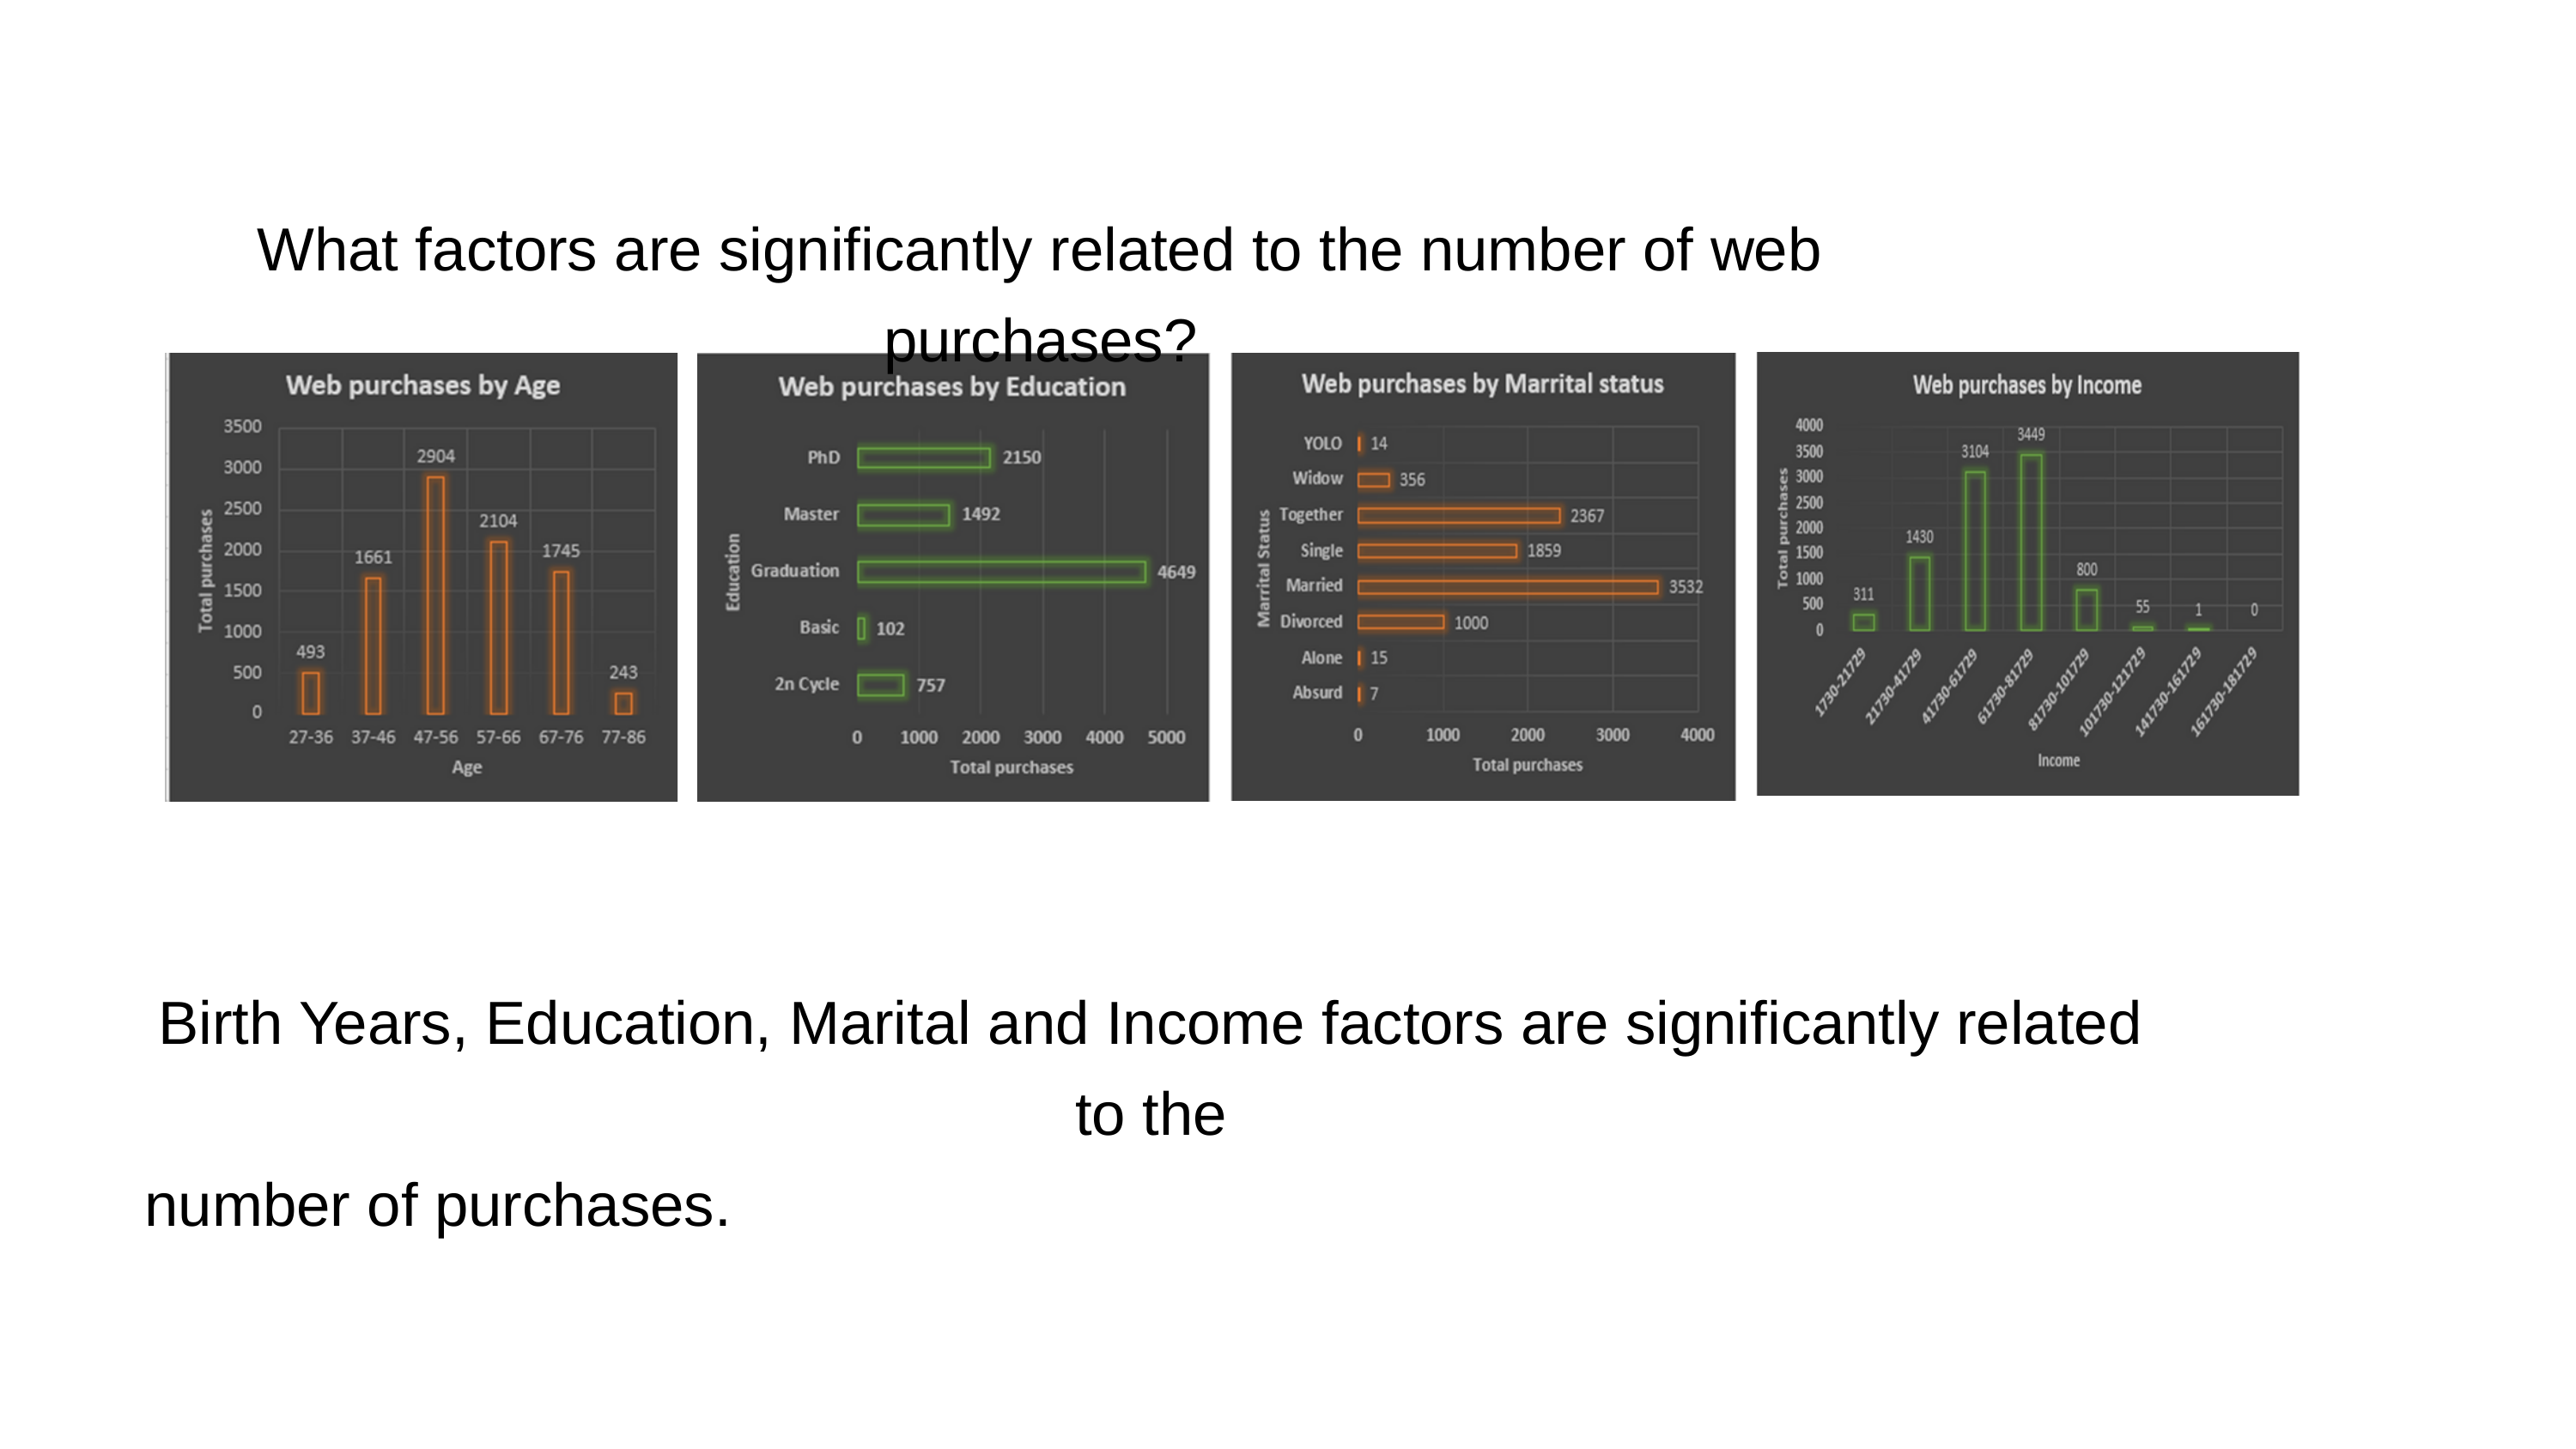

What factors are significantly related to the number of web purchases?

Birth Years, Education, Marital and Income factors are significantly related to the
number of purchases.